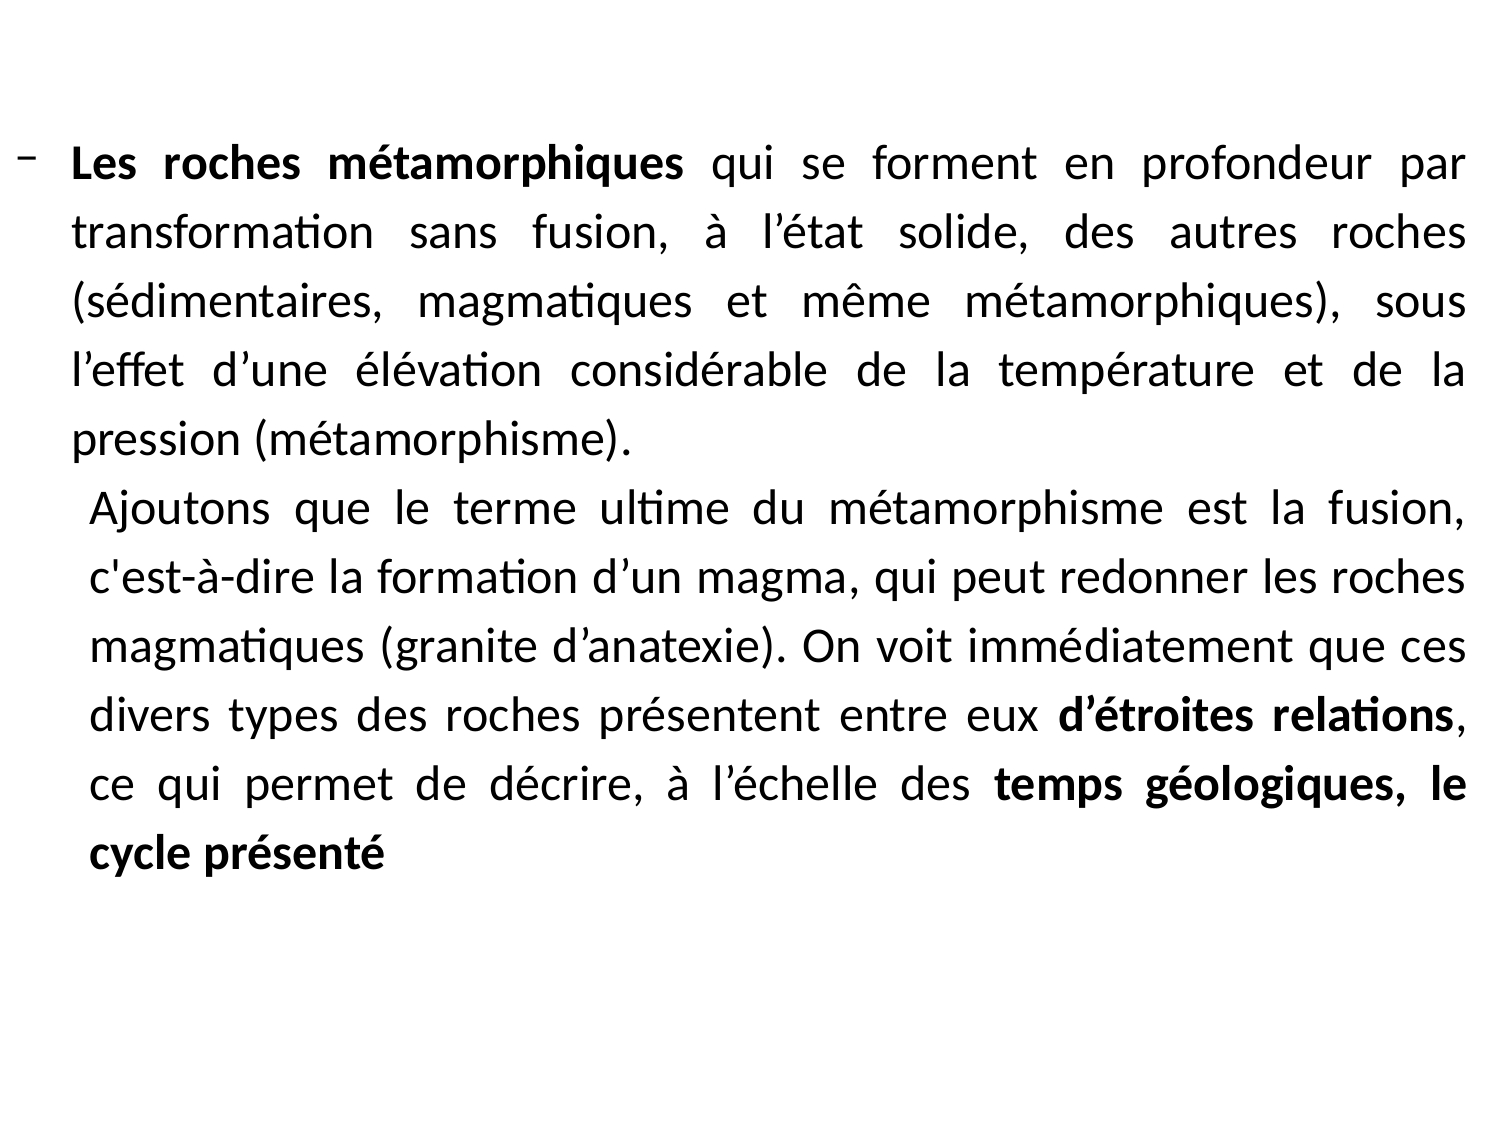

Les roches métamorphiques qui se forment en profondeur par transformation sans fusion, à l’état solide, des autres roches (sédimentaires, magmatiques et même métamorphiques), sous l’effet d’une élévation considérable de la température et de la pression (métamorphisme).
Ajoutons que le terme ultime du métamorphisme est la fusion, c'est-à-dire la formation d’un magma, qui peut redonner les roches magmatiques (granite d’anatexie). On voit immédiatement que ces divers types des roches présentent entre eux d’étroites relations, ce qui permet de décrire, à l’échelle des temps géologiques, le cycle présenté